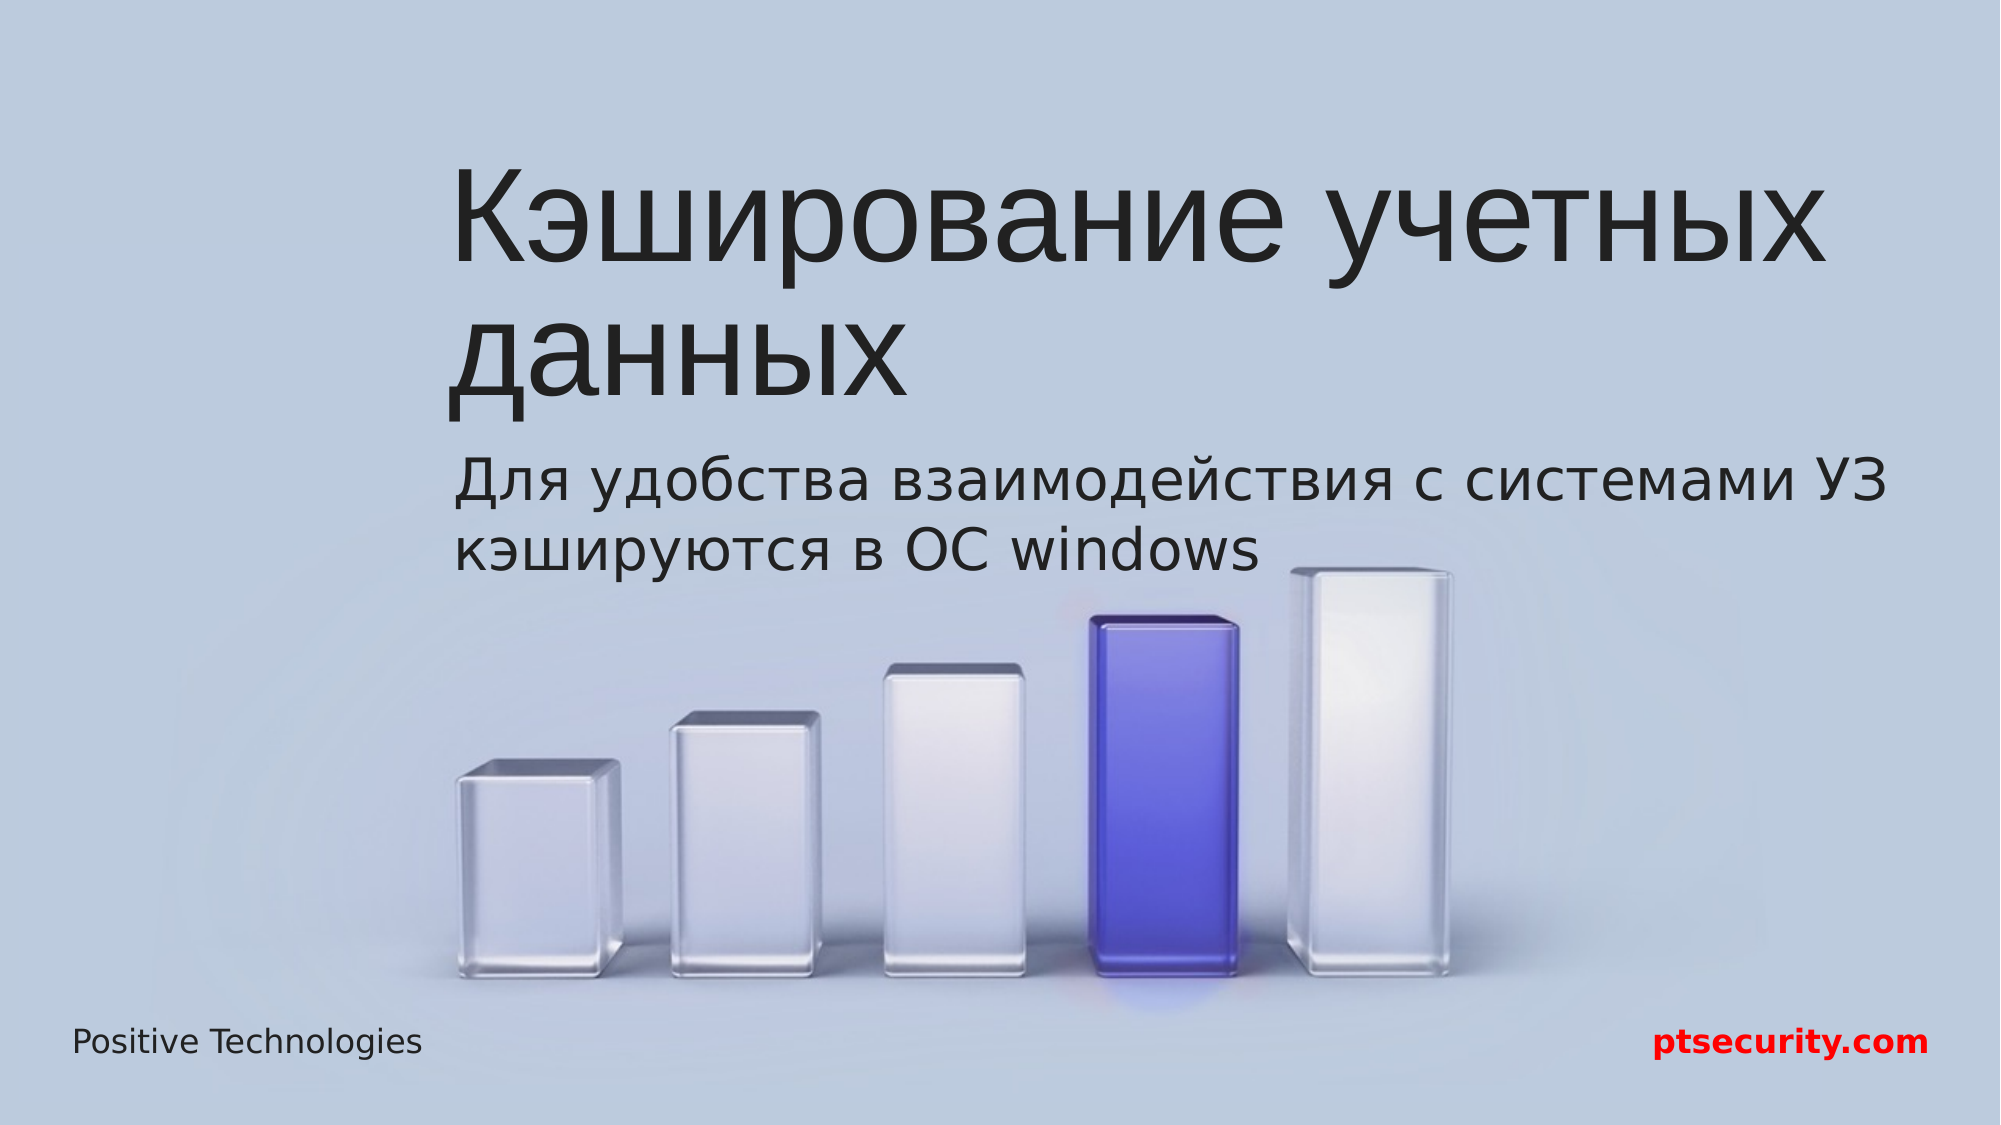

# Кэширование учетных данных
Для удобства взаимодействия с системами УЗ кэшируются в ОС windows